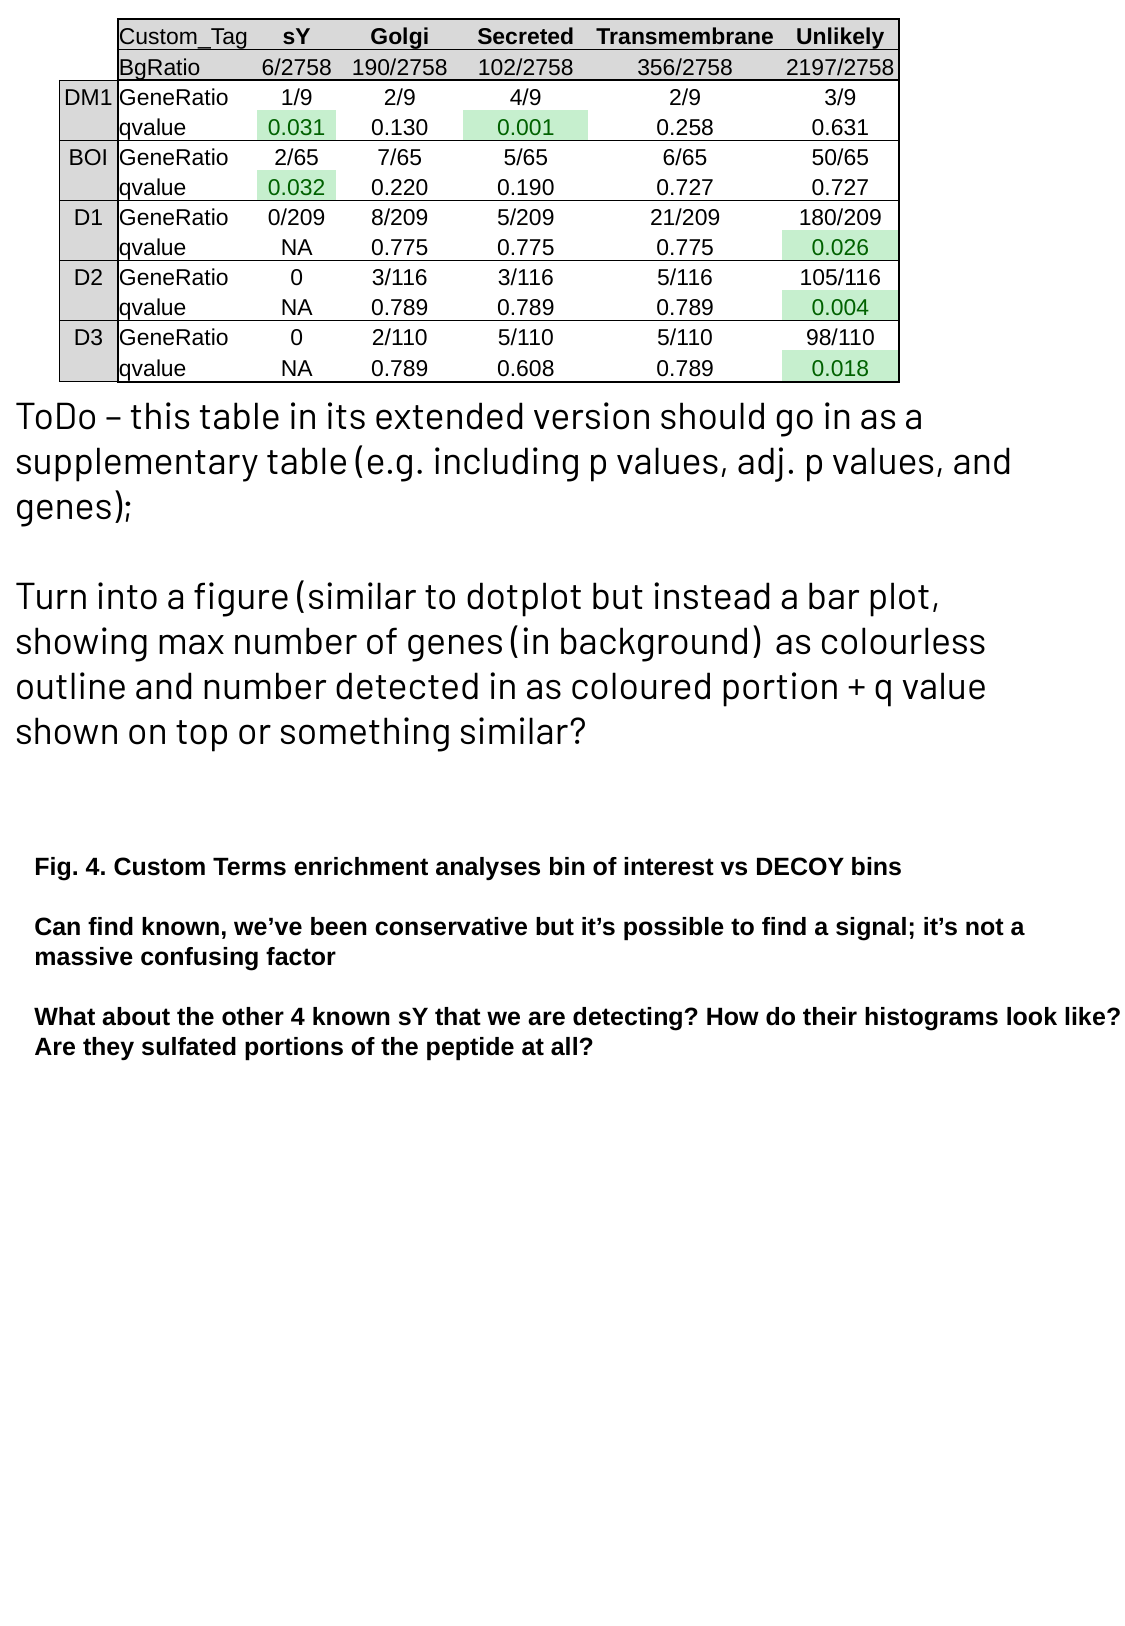

|  | Custom\_Tag | sY | Golgi | Secreted | Transmembrane | Unlikely |
| --- | --- | --- | --- | --- | --- | --- |
|  | BgRatio | 6/2758 | 190/2758 | 102/2758 | 356/2758 | 2197/2758 |
| DM1 | GeneRatio | 1/9 | 2/9 | 4/9 | 2/9 | 3/9 |
|  | qvalue | 0.031 | 0.130 | 0.001 | 0.258 | 0.631 |
| BOI | GeneRatio | 2/65 | 7/65 | 5/65 | 6/65 | 50/65 |
|  | qvalue | 0.032 | 0.220 | 0.190 | 0.727 | 0.727 |
| D1 | GeneRatio | 0/209 | 8/209 | 5/209 | 21/209 | 180/209 |
|  | qvalue | NA | 0.775 | 0.775 | 0.775 | 0.026 |
| D2 | GeneRatio | 0 | 3/116 | 3/116 | 5/116 | 105/116 |
|  | qvalue | NA | 0.789 | 0.789 | 0.789 | 0.004 |
| D3 | GeneRatio | 0 | 2/110 | 5/110 | 5/110 | 98/110 |
|  | qvalue | NA | 0.789 | 0.608 | 0.789 | 0.018 |
ToDo – this table in its extended version should go in as a supplementary table (e.g. including p values, adj. p values, and genes);

Turn into a figure (similar to dotplot but instead a bar plot, showing max number of genes (in background)  as colourless outline and number detected in as coloured portion + q value shown on top or something similar?
Fig. 4. Custom Terms enrichment analyses bin of interest vs DECOY bins

Can find known, we’ve been conservative but it’s possible to find a signal; it’s not a massive confusing factor

What about the other 4 known sY that we are detecting? How do their histograms look like?
Are they sulfated portions of the peptide at all?